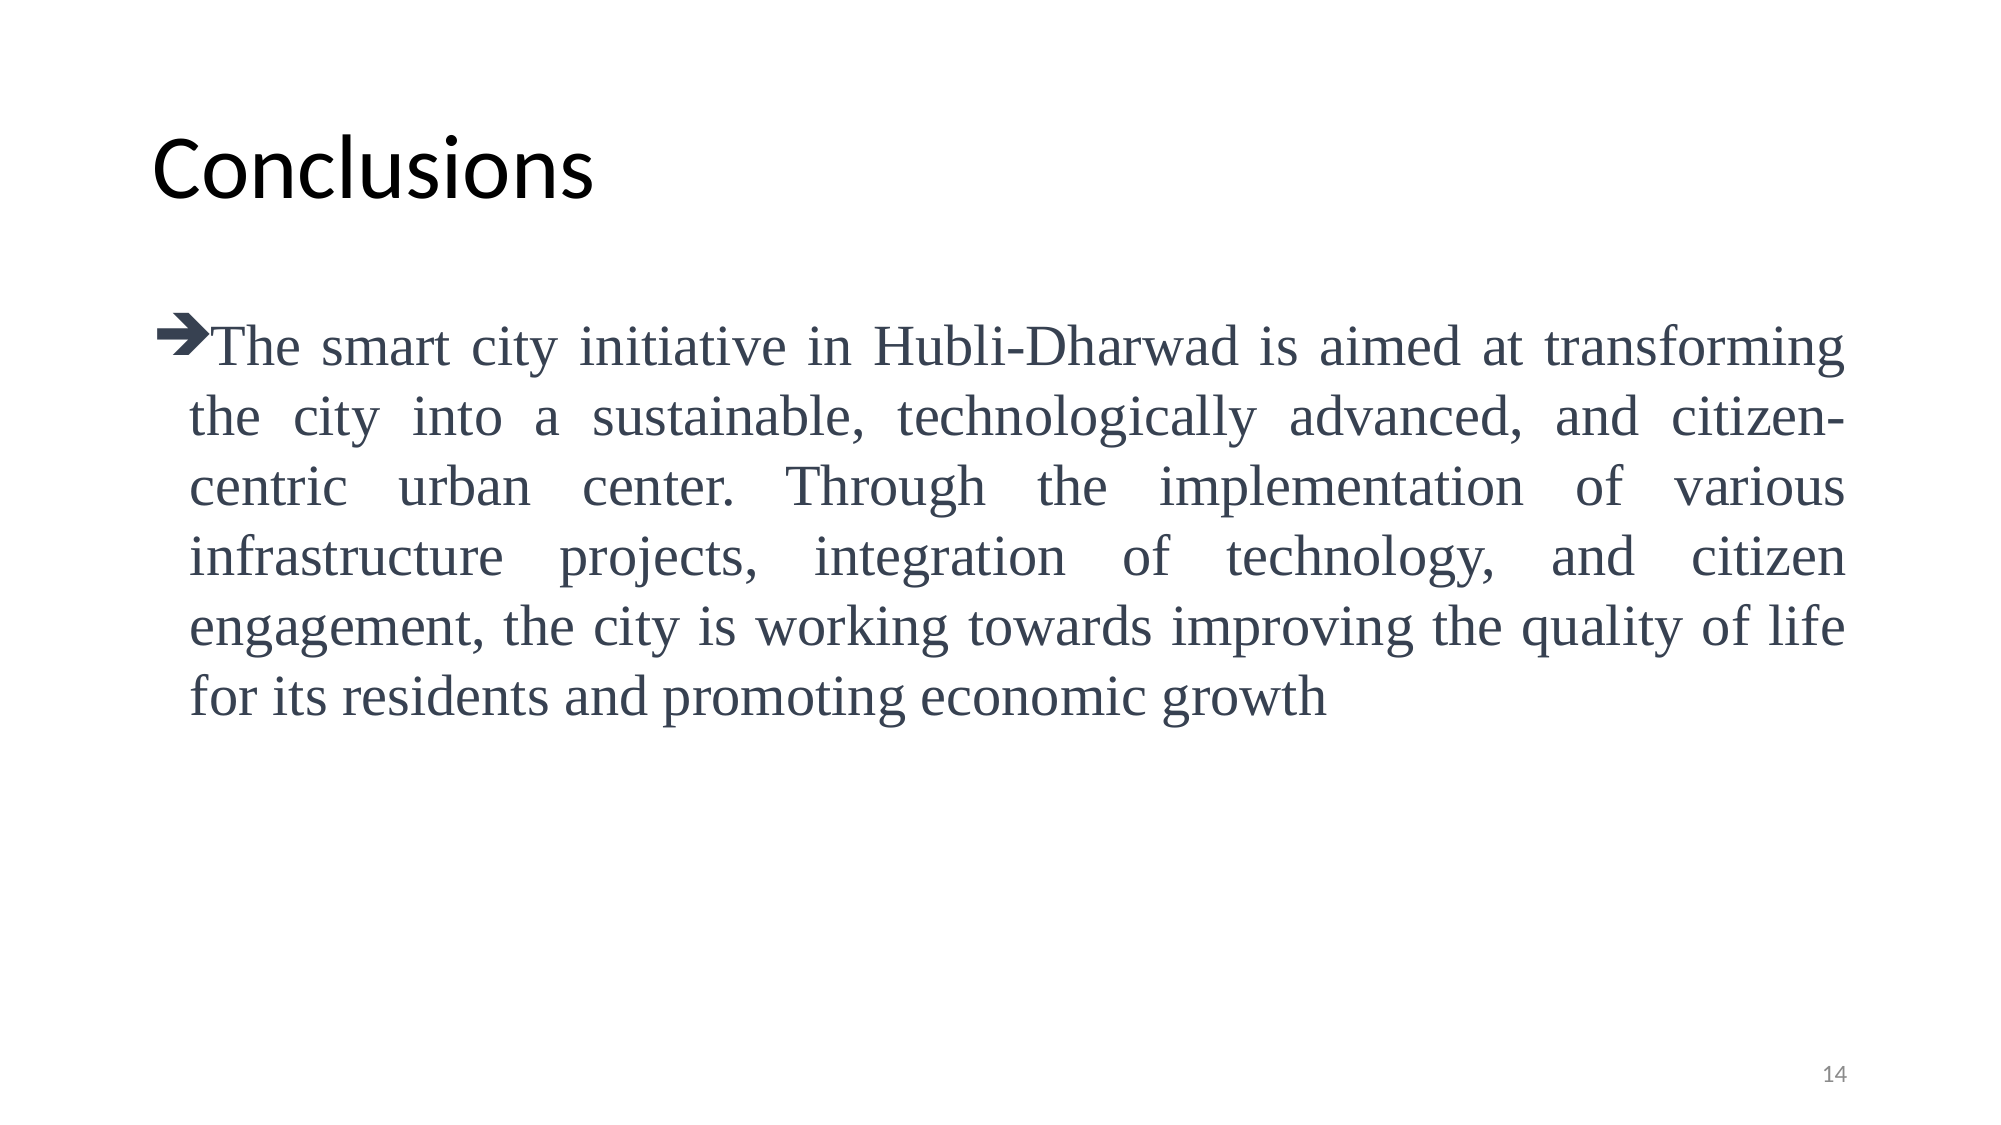

# Conclusions
The smart city initiative in Hubli-Dharwad is aimed at transforming the city into a sustainable, technologically advanced, and citizen-centric urban center. Through the implementation of various infrastructure projects, integration of technology, and citizen engagement, the city is working towards improving the quality of life for its residents and promoting economic growth
14